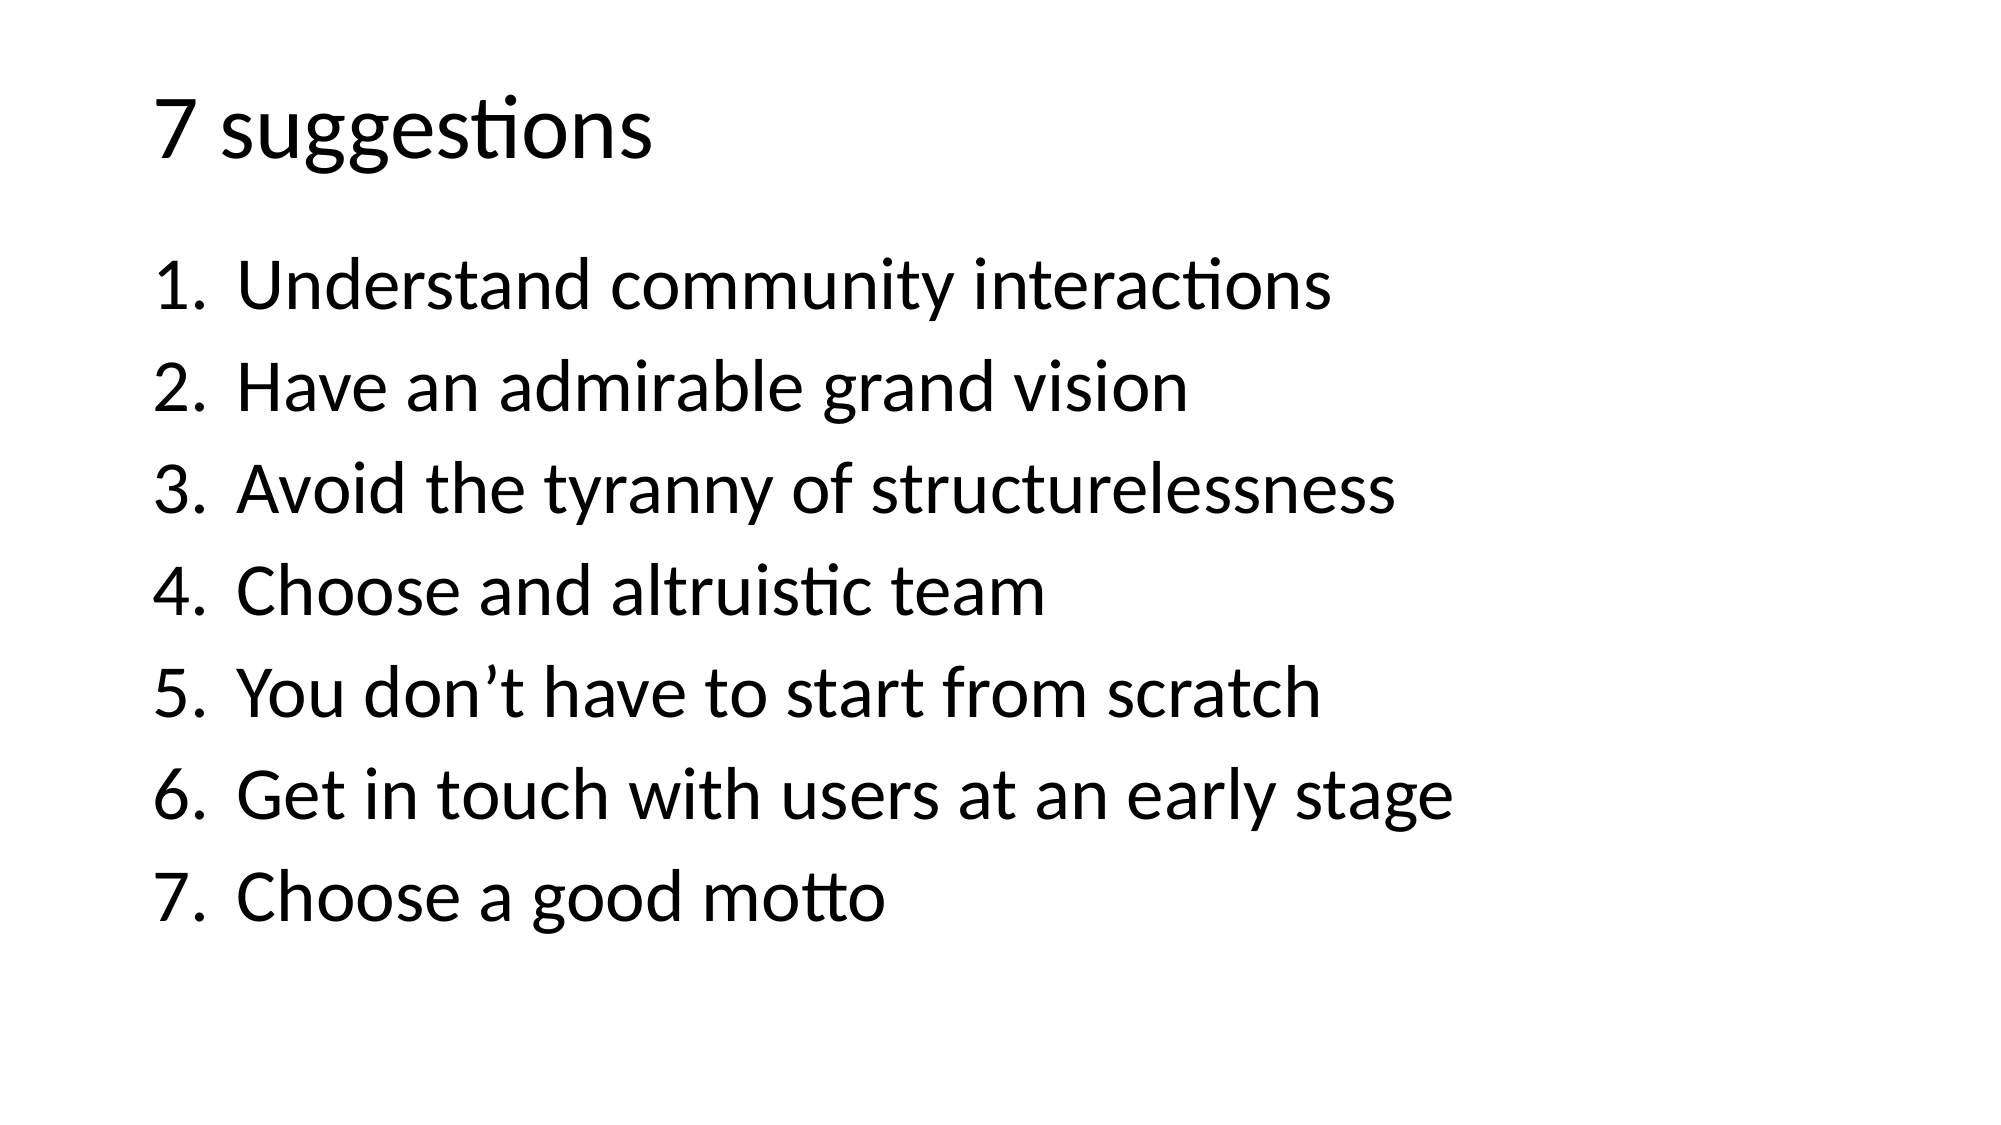

# 7 suggestions
Understand community interactions
Have an admirable grand vision
Avoid the tyranny of structurelessness
Choose and altruistic team
You don’t have to start from scratch
Get in touch with users at an early stage
Choose a good motto